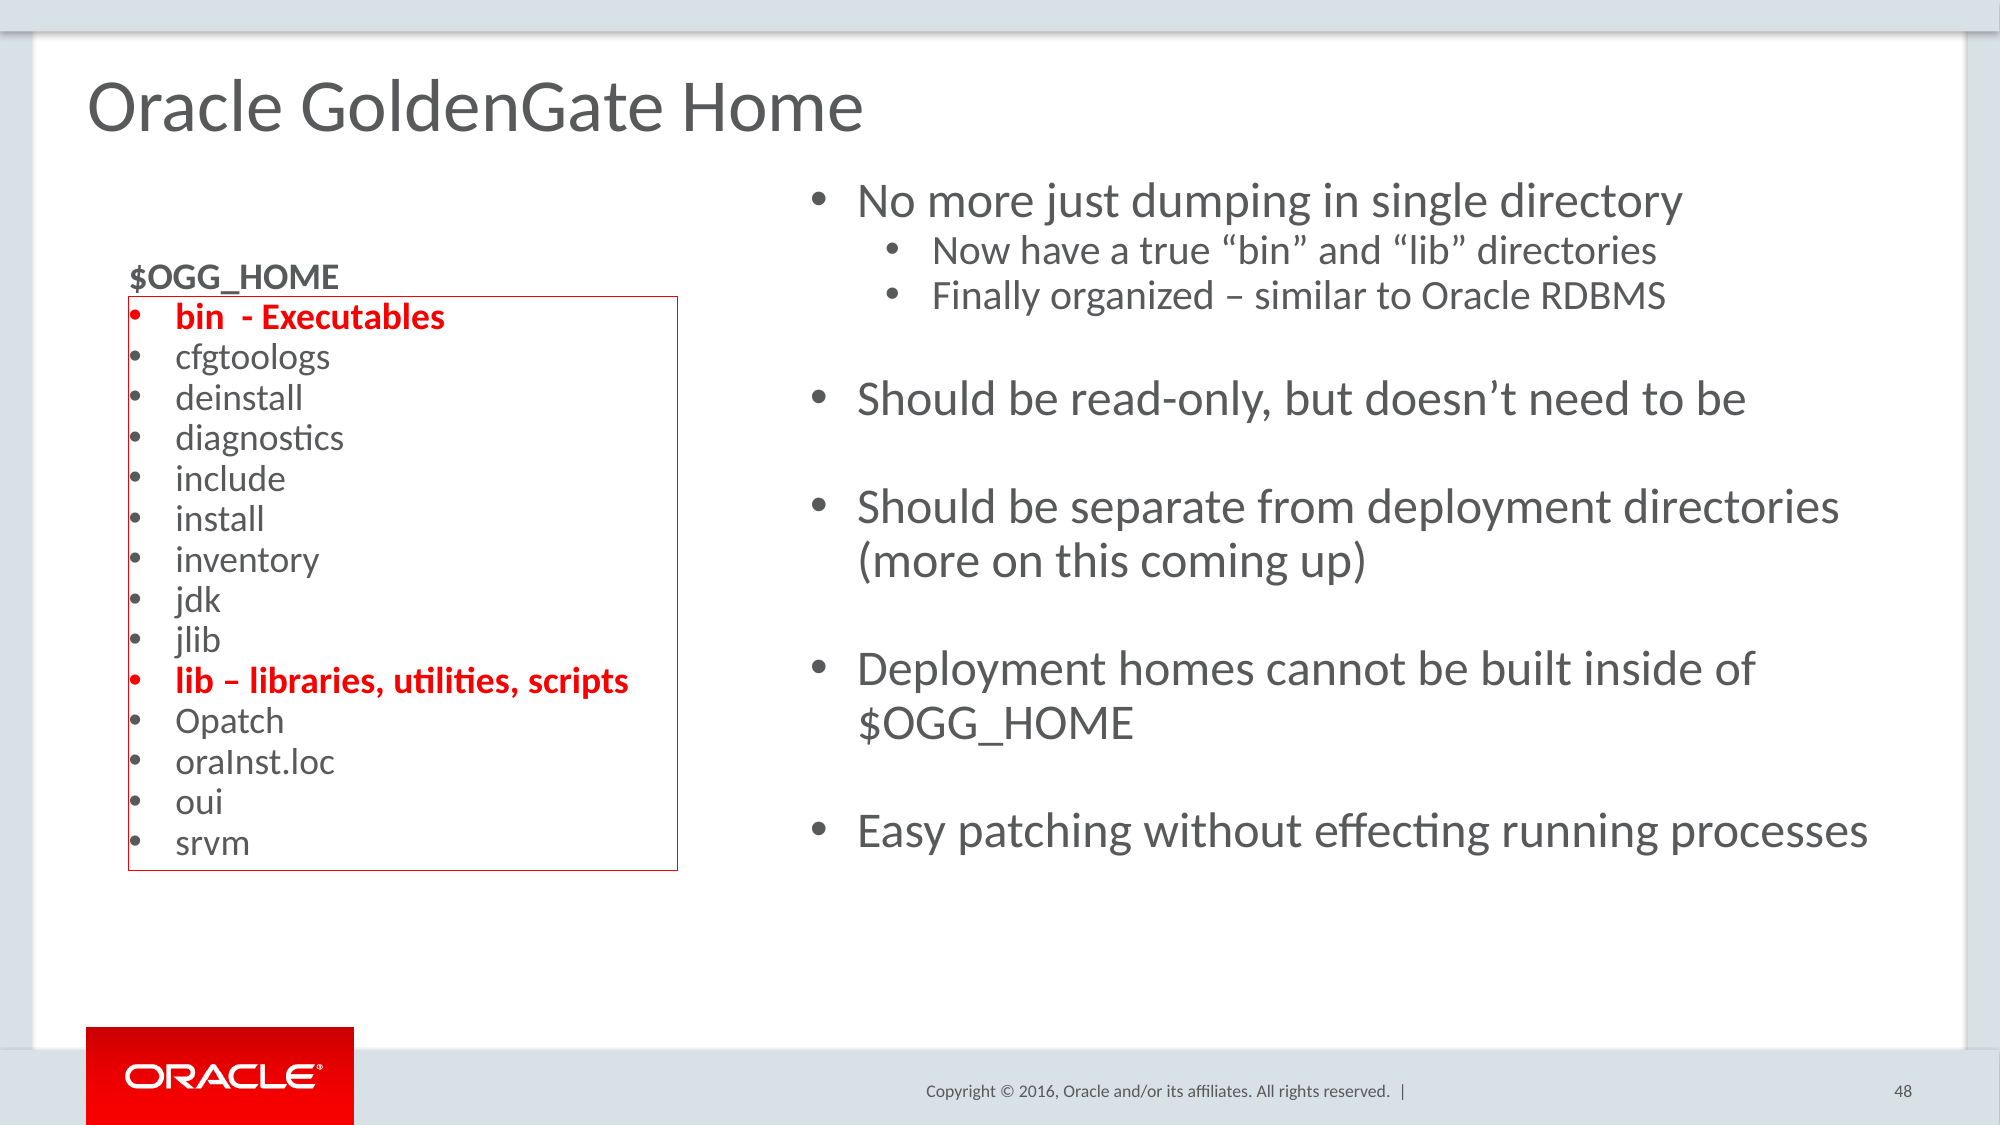

# Oracle GoldenGate Home
No more just dumping in single directory
Now have a true “bin” and “lib” directories
Finally organized – similar to Oracle RDBMS

Should be read-only, but doesn’t need to be

Should be separate from deployment directories (more on this coming up)

Deployment homes cannot be built inside of $OGG_HOME

Easy patching without effecting running processes

$OGG_HOME
bin  - Executables
cfgtoologs
deinstall
diagnostics
include
install
inventory
jdk
jlib
lib – libraries, utilities, scripts
Opatch
oraInst.loc
oui
srvm

48